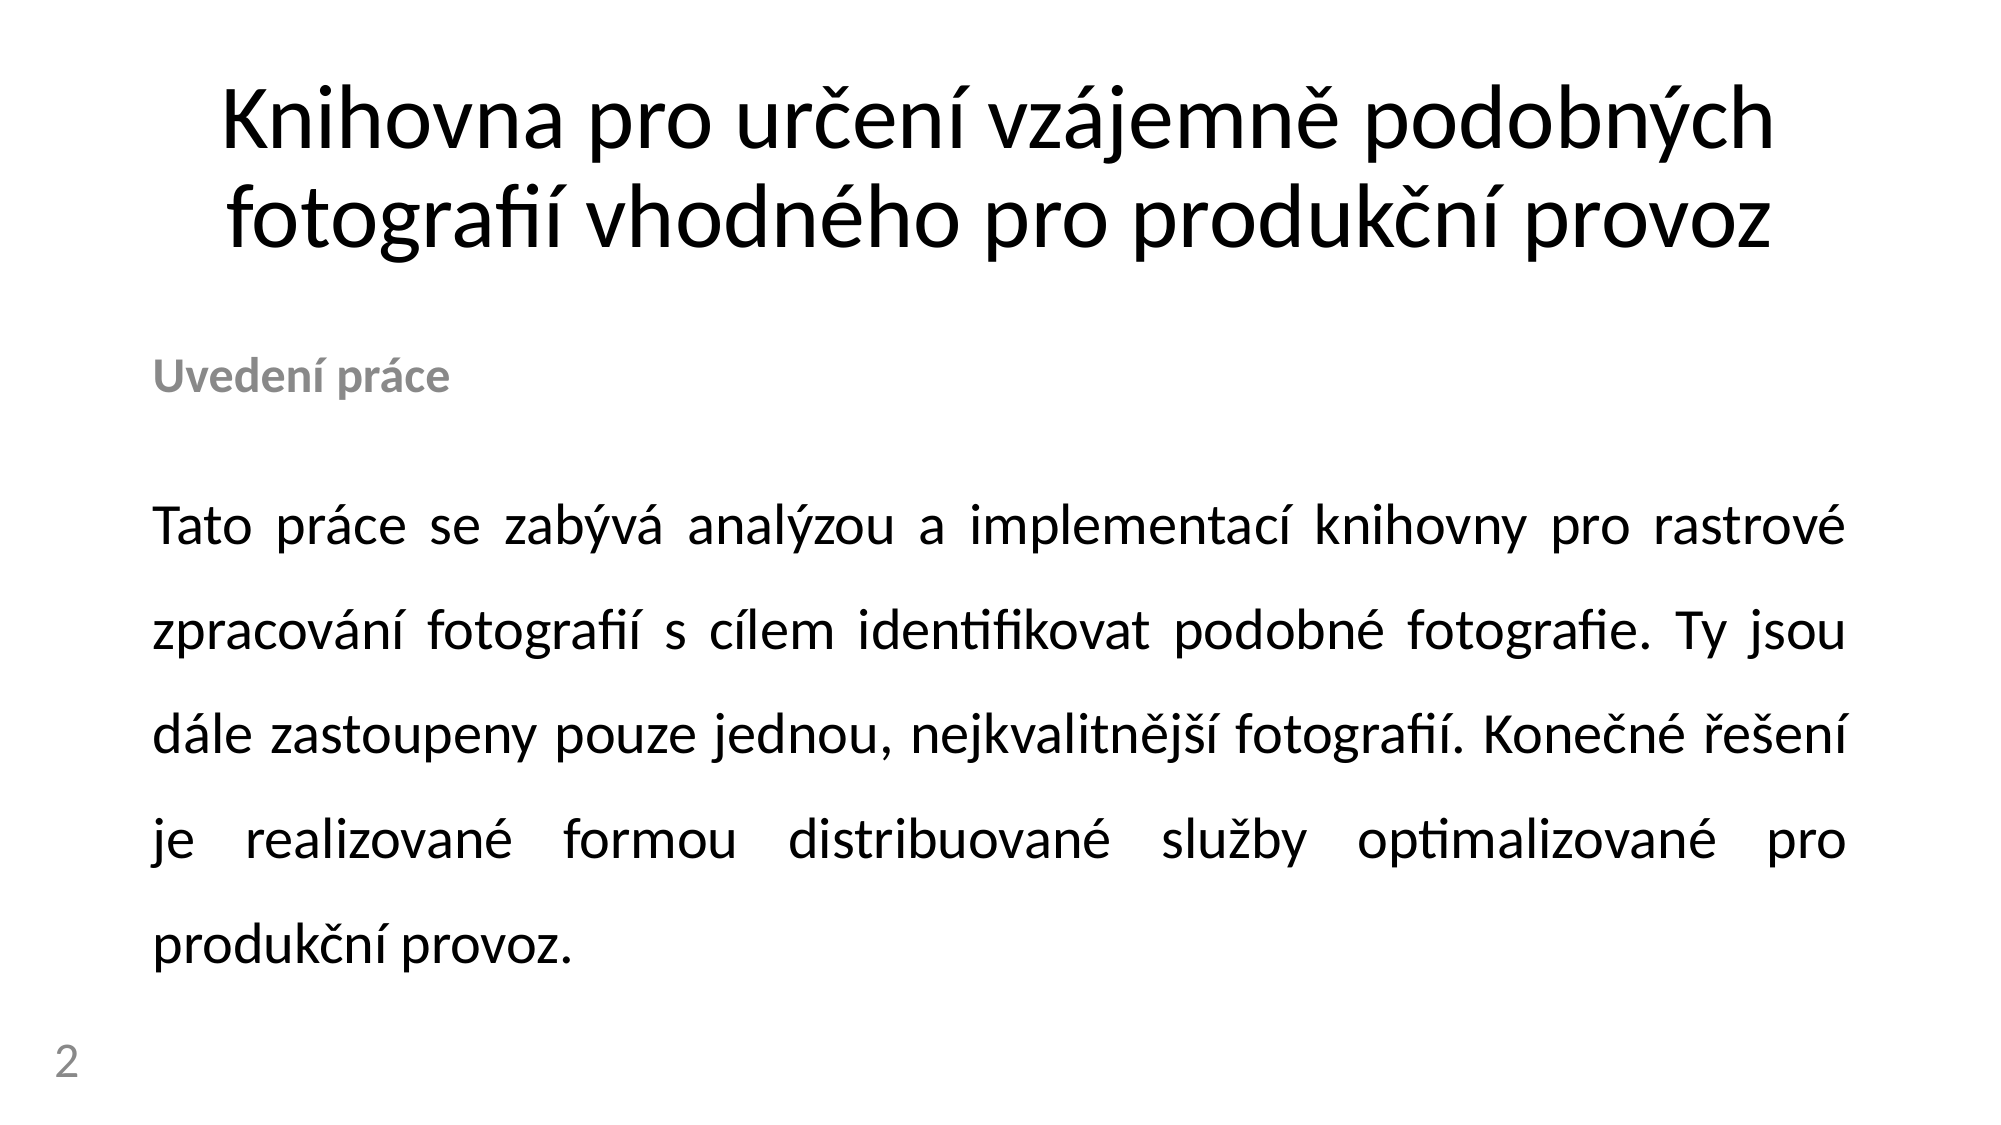

# Knihovna pro určení vzájemně podobných fotograﬁí vhodného pro produkční provoz
Uvedení práce
Tato práce se zabývá analýzou a implementací knihovny pro rastrové zpracování fotografií s cílem identifikovat podobné fotografie. Ty jsou dále zastoupeny pouze jednou, nejkvalitnější fotografií. Konečné řešení je realizované formou distribuované služby optimalizované pro produkční provoz.
2